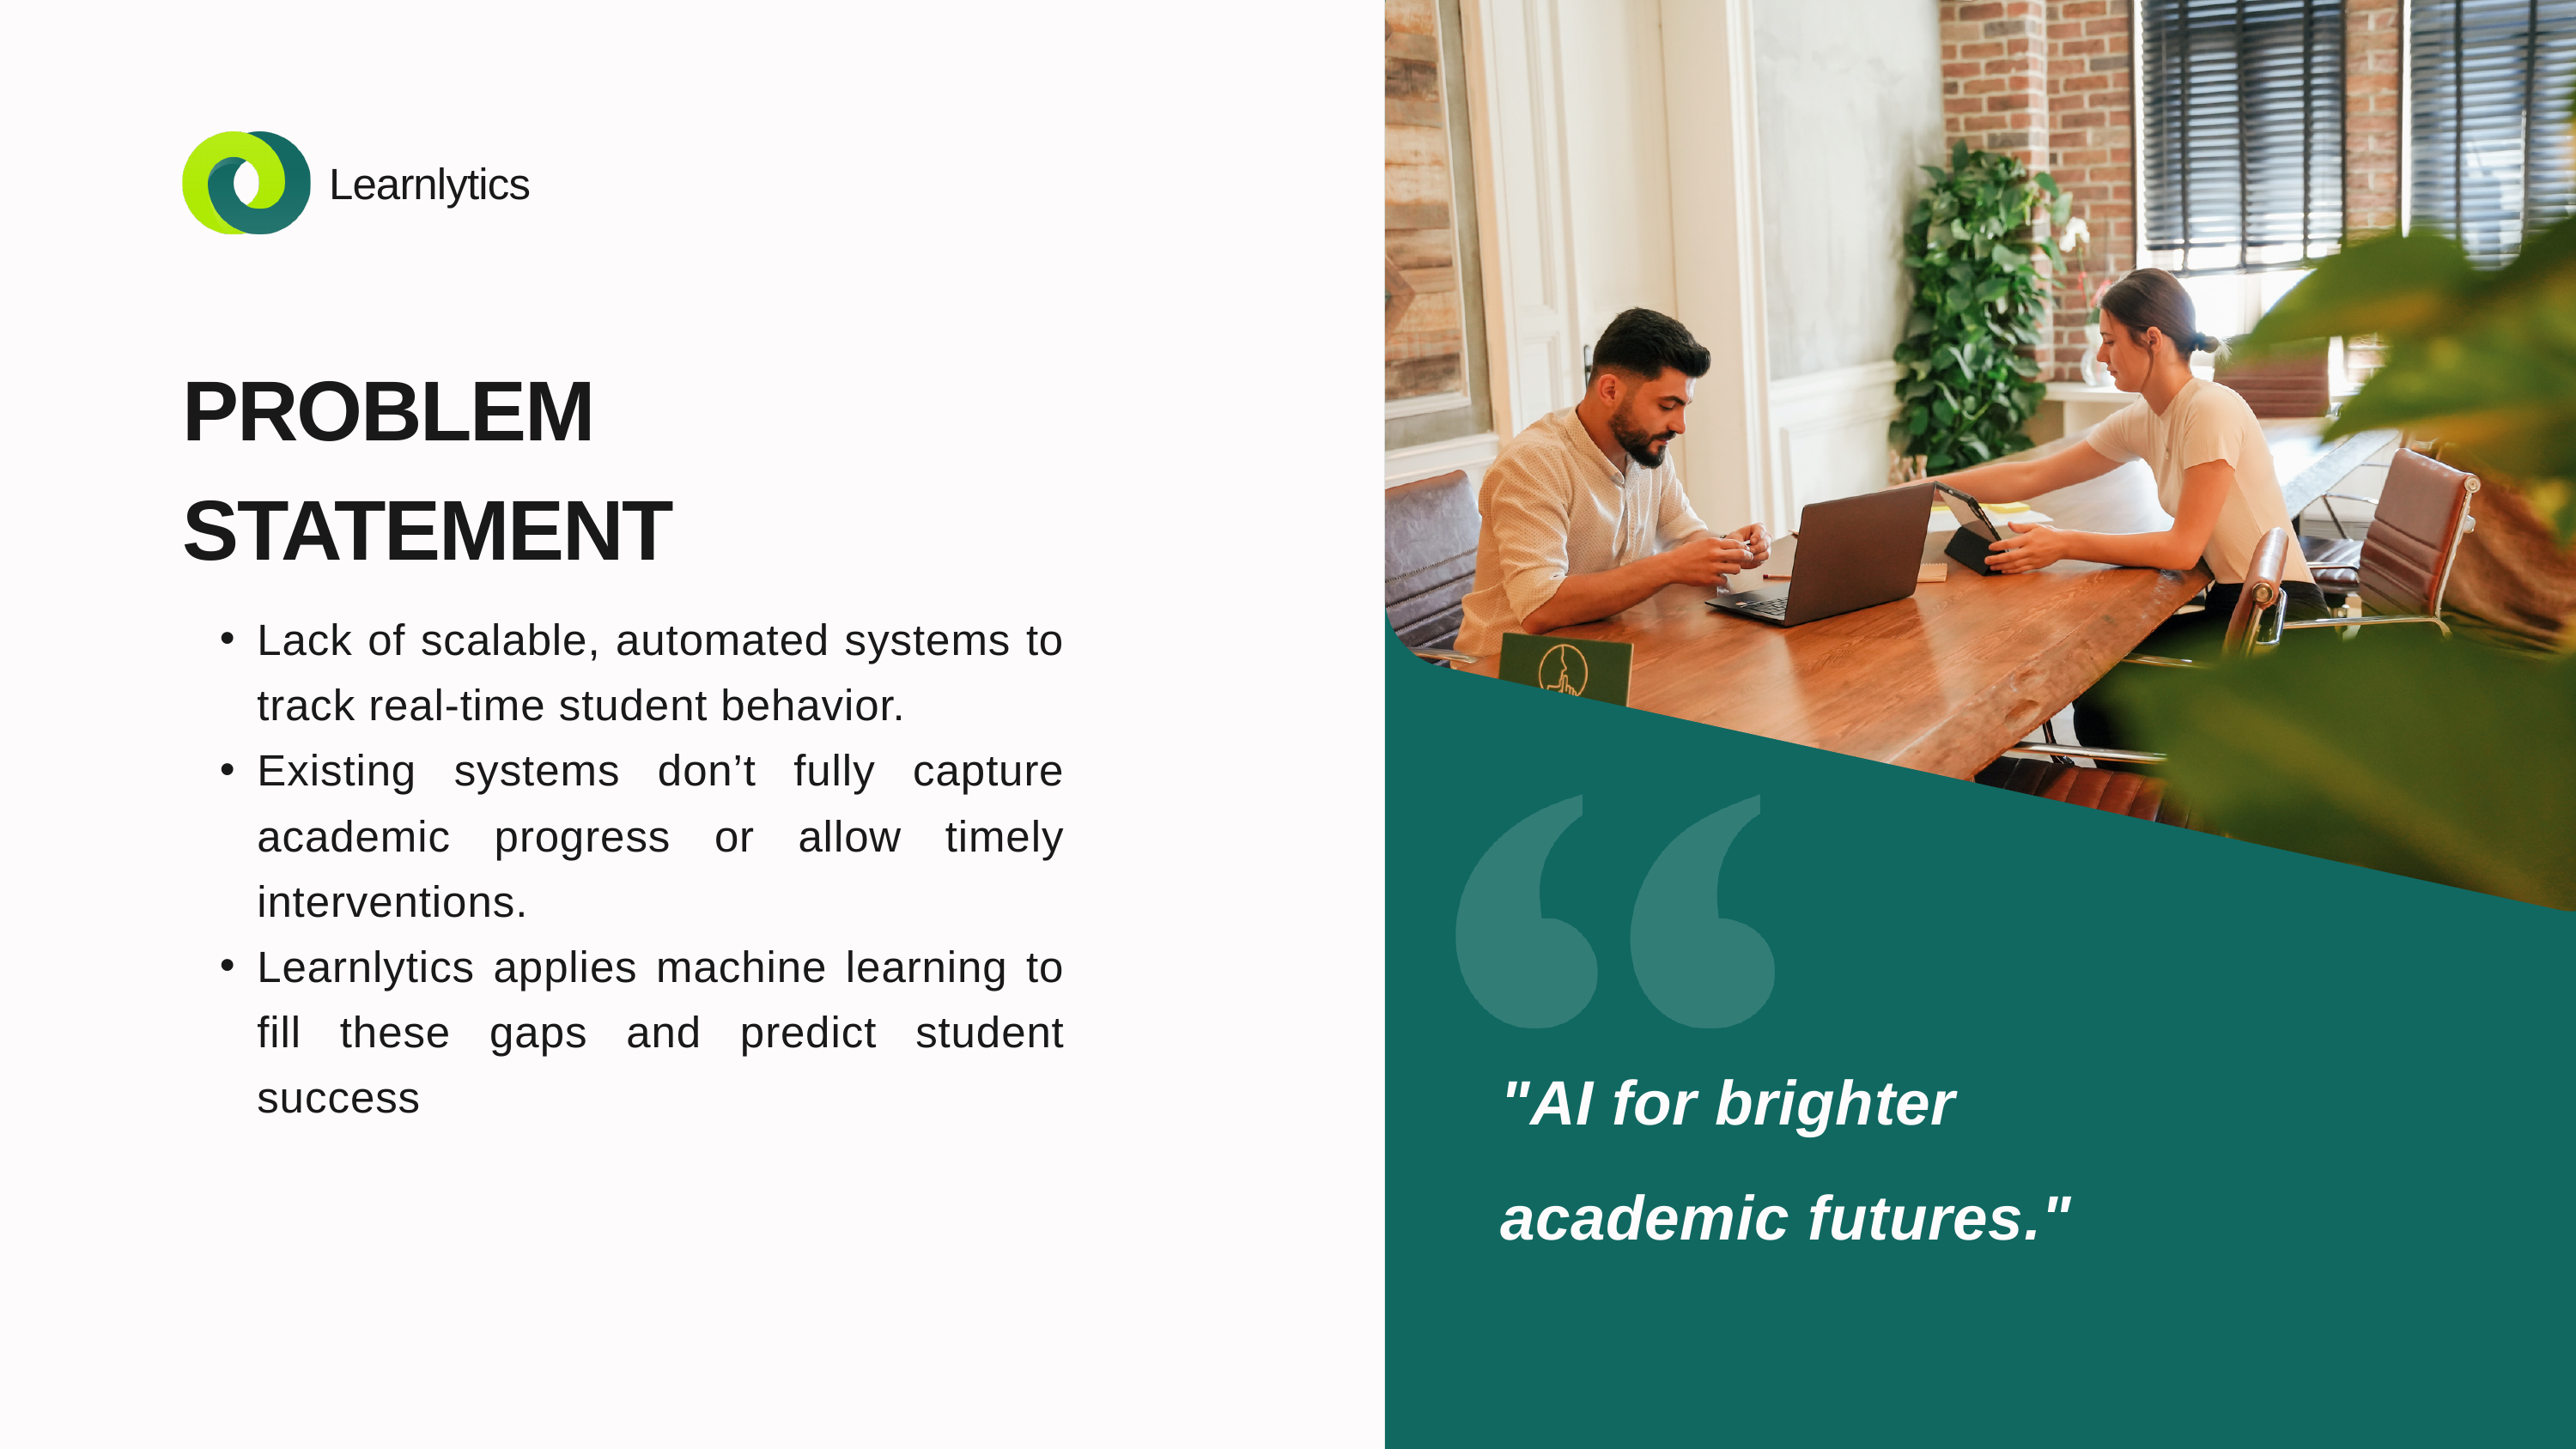

Learnlytics
PROBLEM STATEMENT
Lack of scalable, automated systems to track real-time student behavior.
Existing systems don’t fully capture academic progress or allow timely interventions.
Learnlytics applies machine learning to fill these gaps and predict student success​

"AI for brighter academic futures."